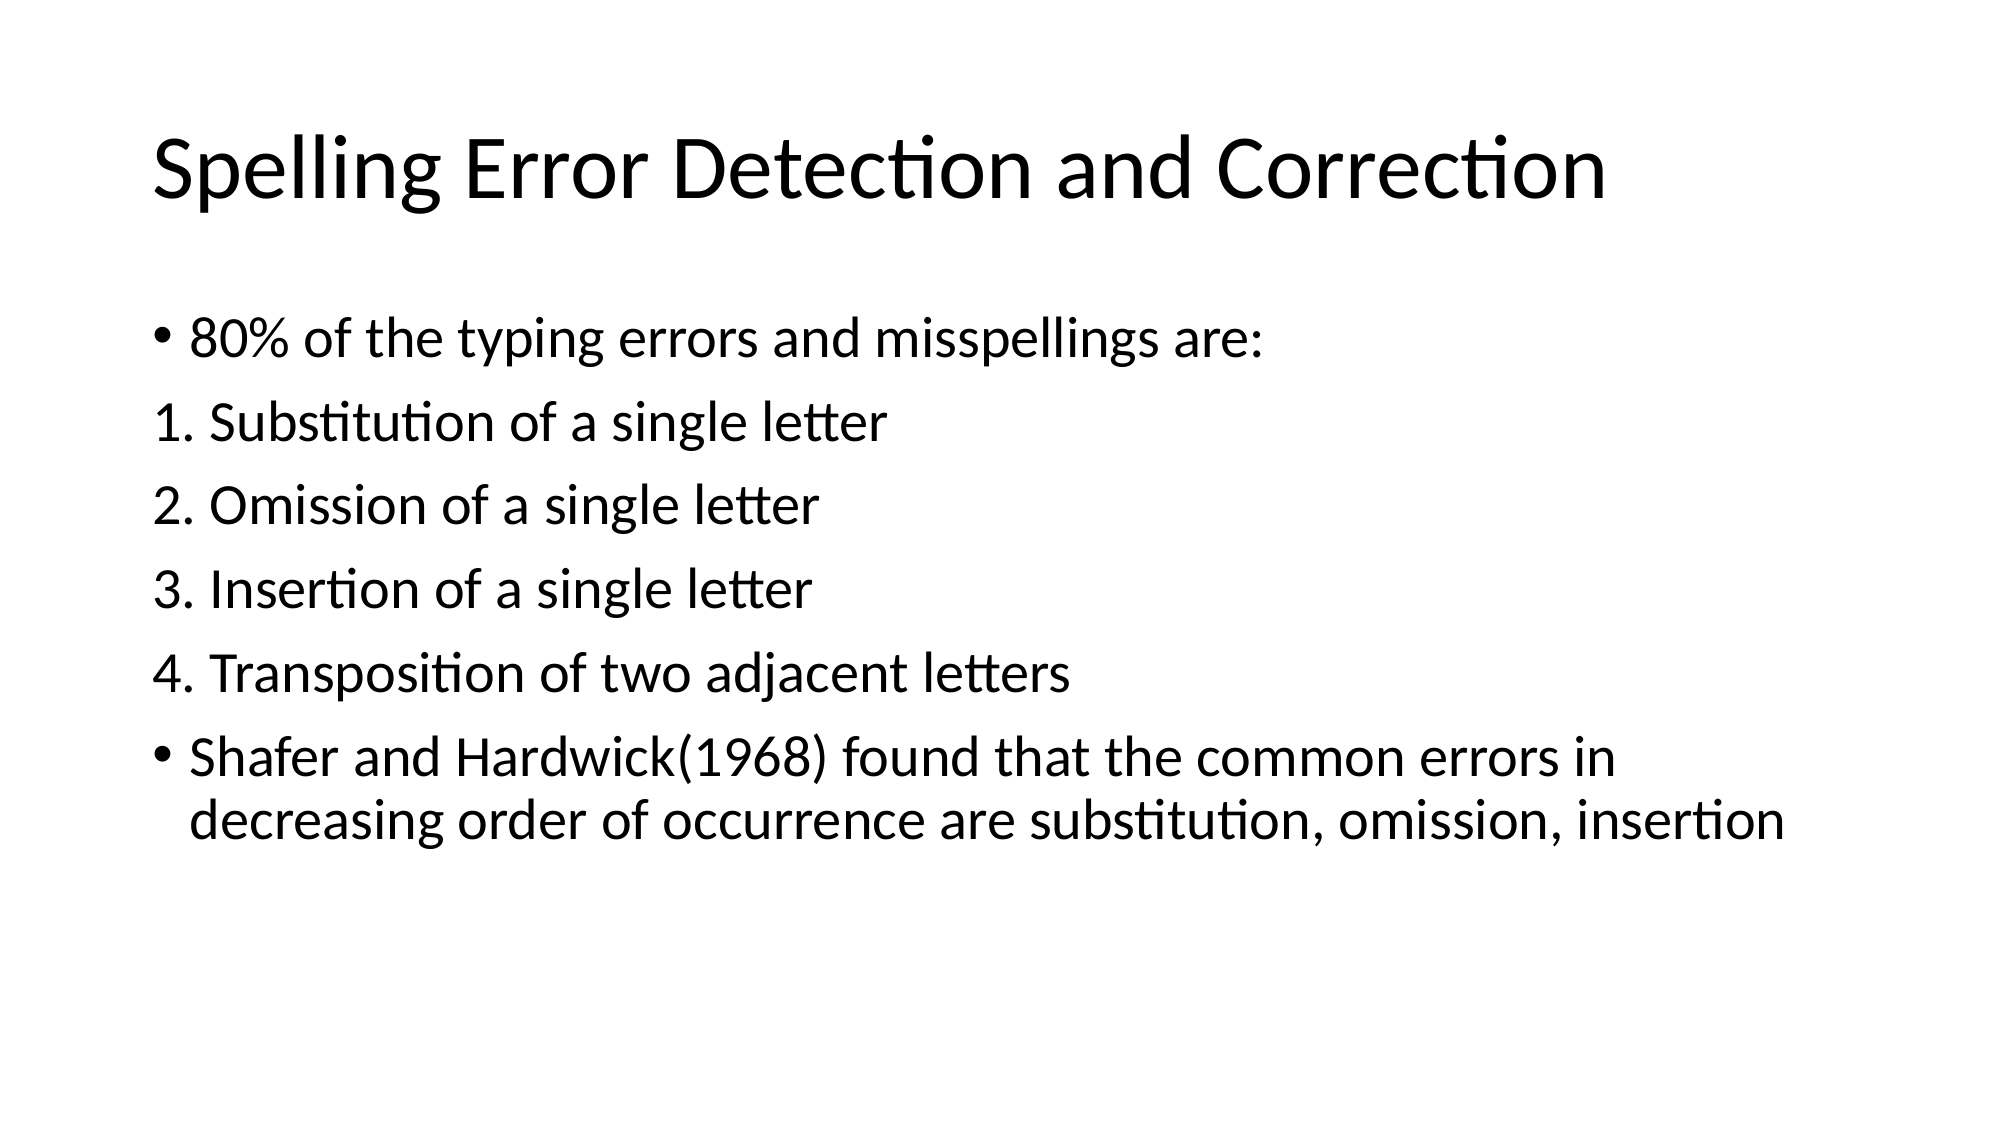

# Spelling Error Detection and Correction
80% of the typing errors and misspellings are:
1. Substitution of a single letter
2. Omission of a single letter
3. Insertion of a single letter
4. Transposition of two adjacent letters
Shafer and Hardwick(1968) found that the common errors in decreasing order of occurrence are substitution, omission, insertion